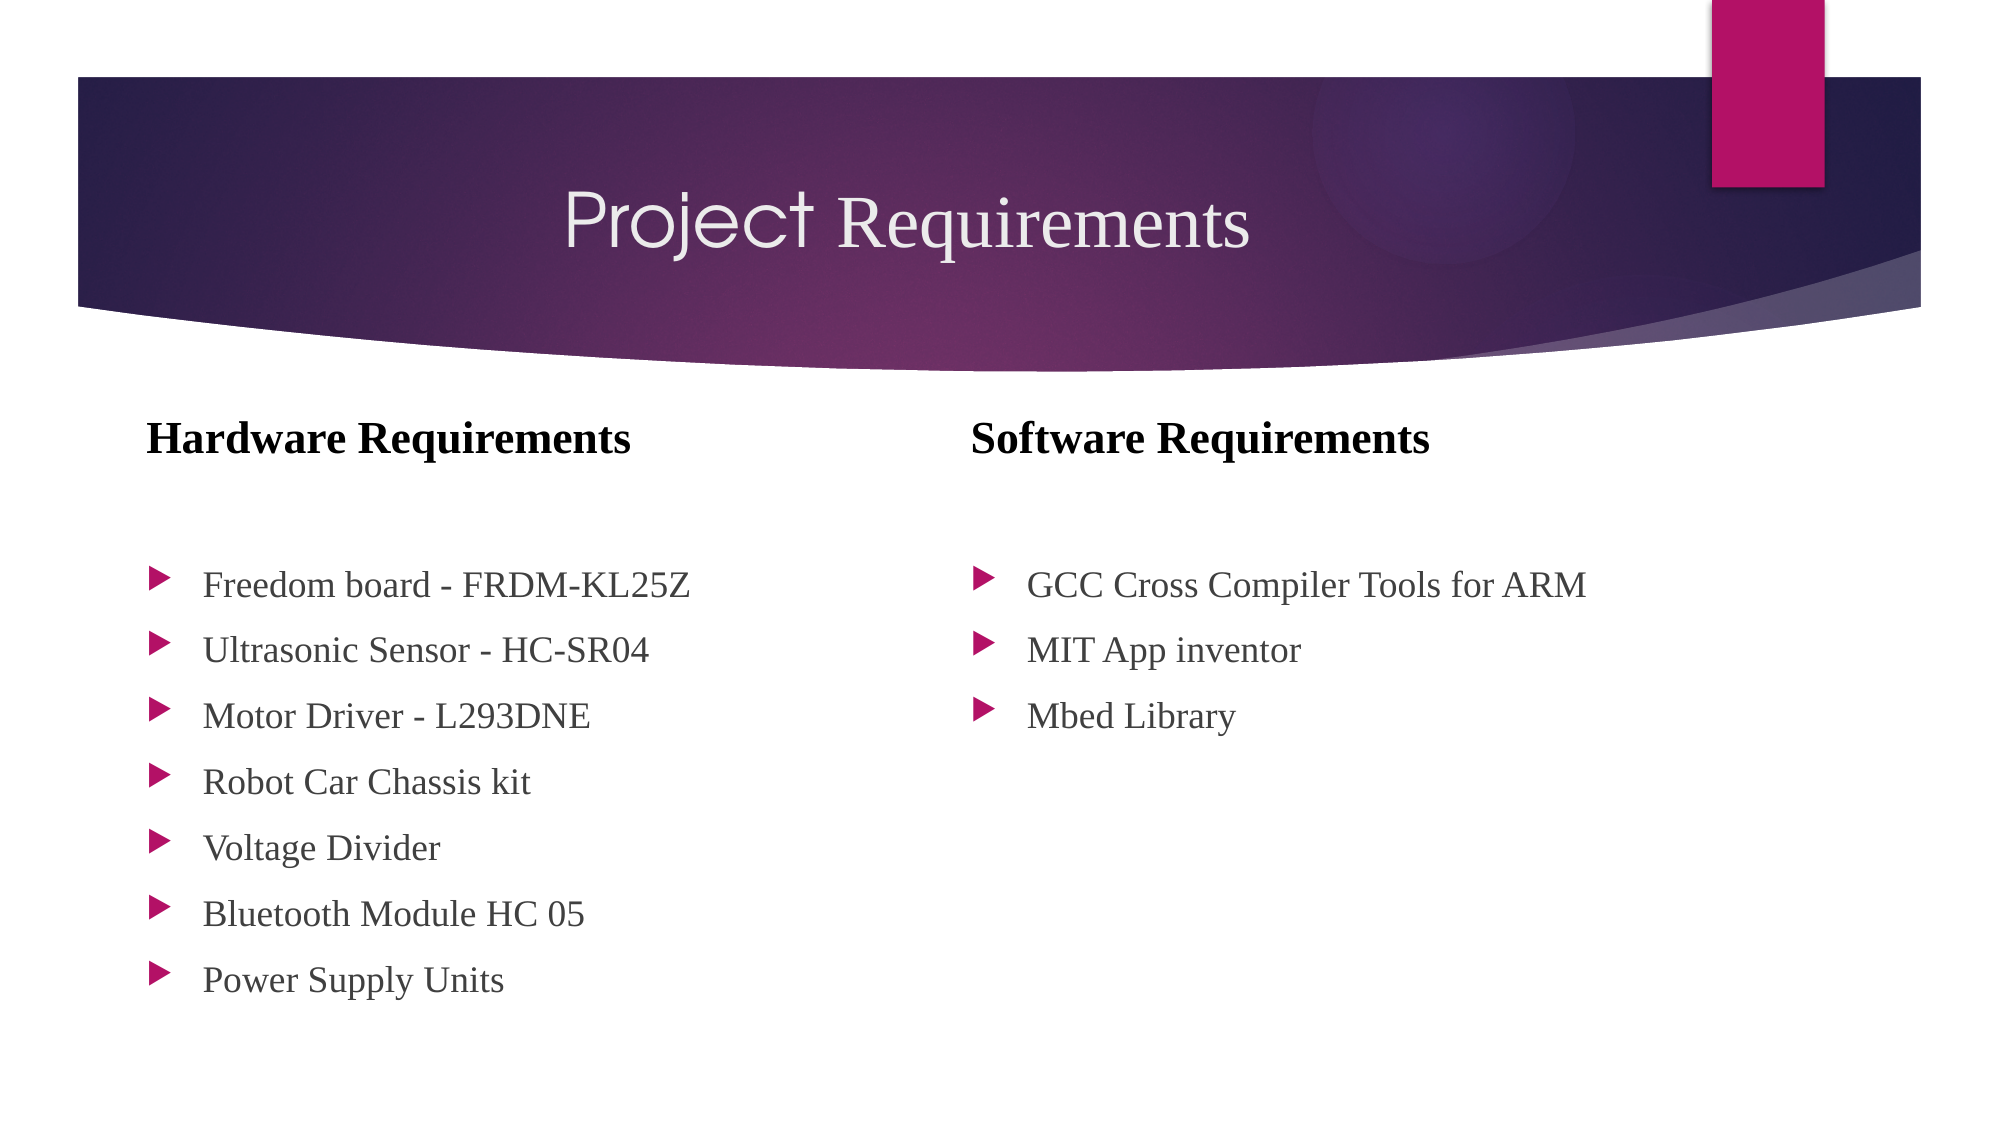

# Project Requirements
Hardware Requirements

Freedom board - FRDM-KL25Z
Ultrasonic Sensor - HC-SR04
Motor Driver - L293DNE
Robot Car Chassis kit
Voltage Divider
Bluetooth Module HC 05
Power Supply Units

Software Requirements

GCC Cross Compiler Tools for ARM
MIT App inventor
Mbed Library